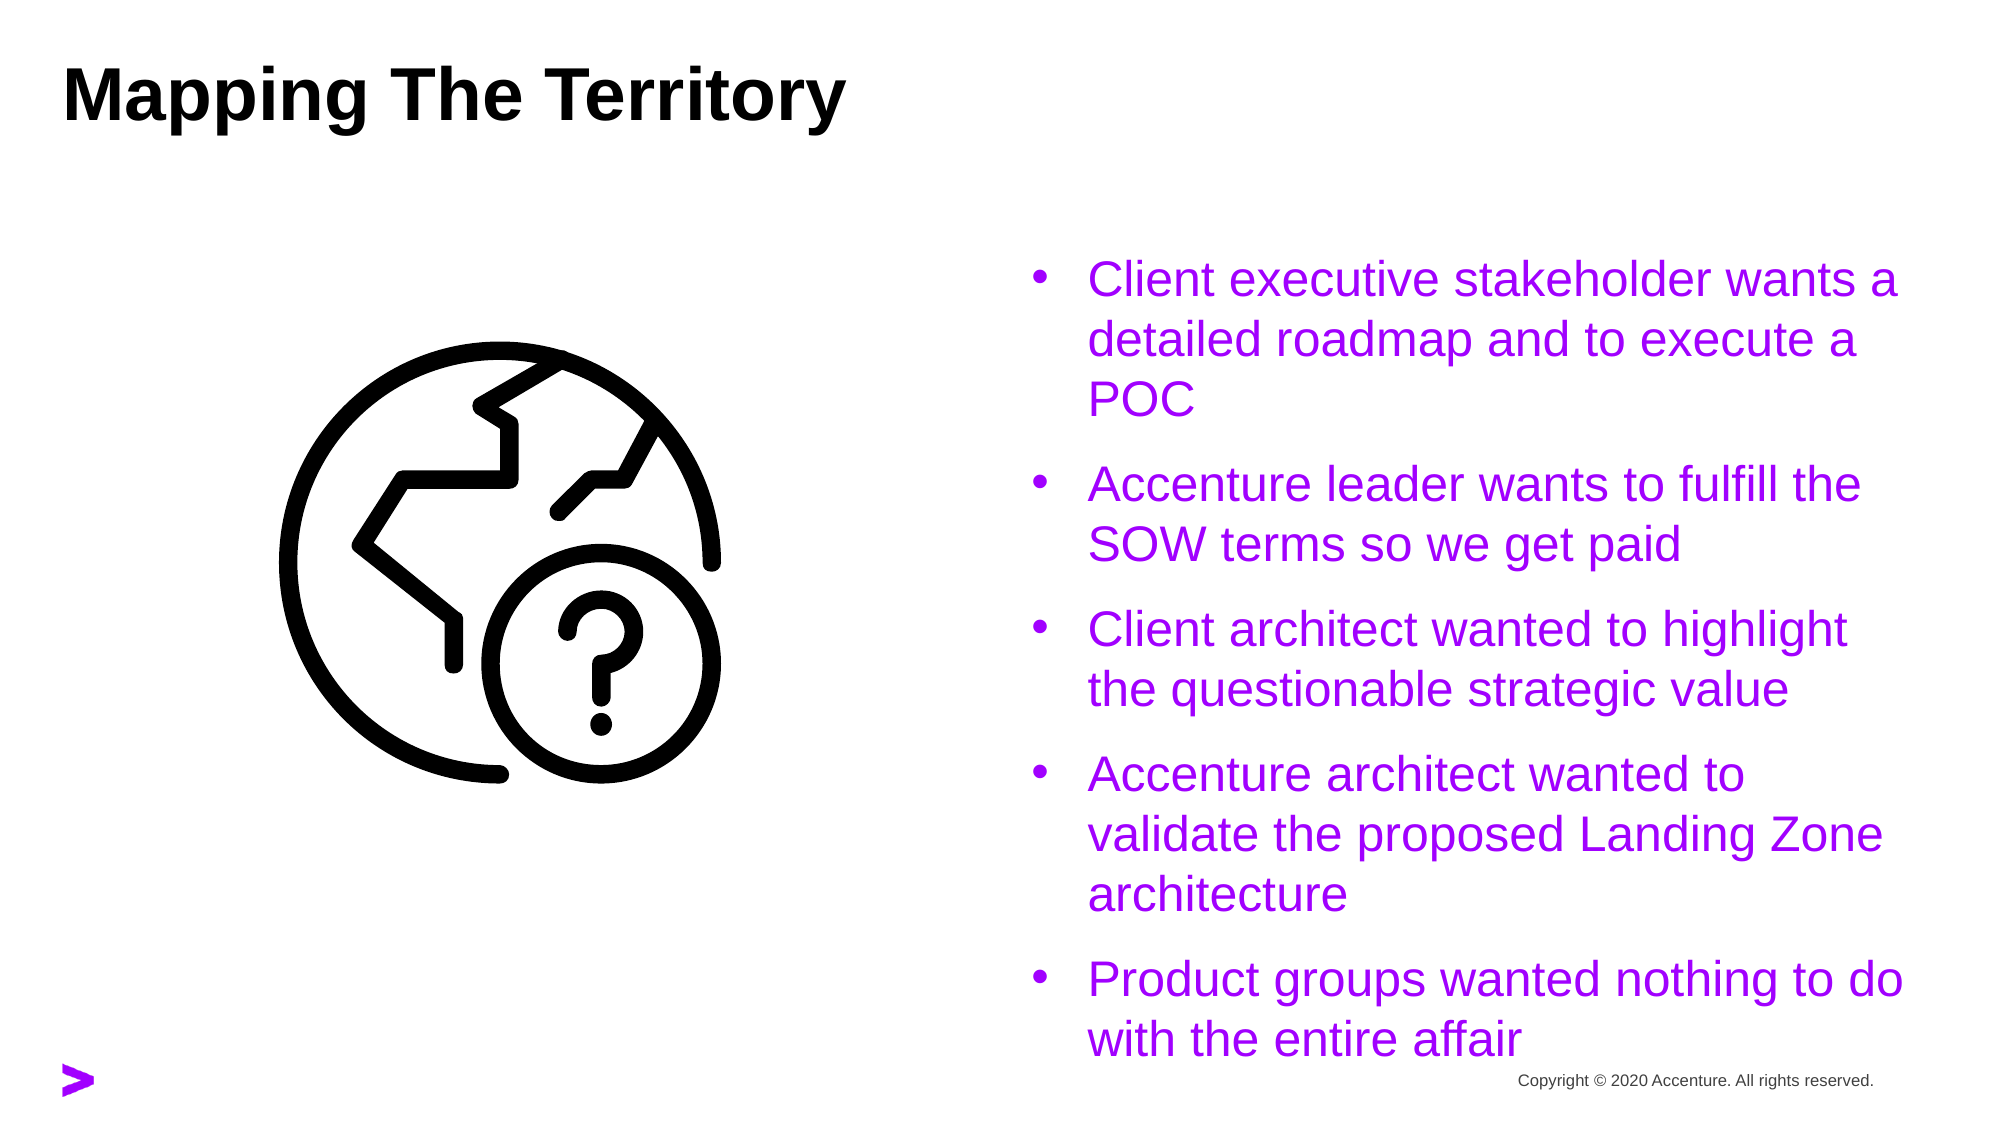

Mapping The Territory
Client executive stakeholder wants a detailed roadmap and to execute a POC
Accenture leader wants to fulfill the SOW terms so we get paid
Client architect wanted to highlight the questionable strategic value
Accenture architect wanted to validate the proposed Landing Zone architecture
Product groups wanted nothing to do with the entire affair